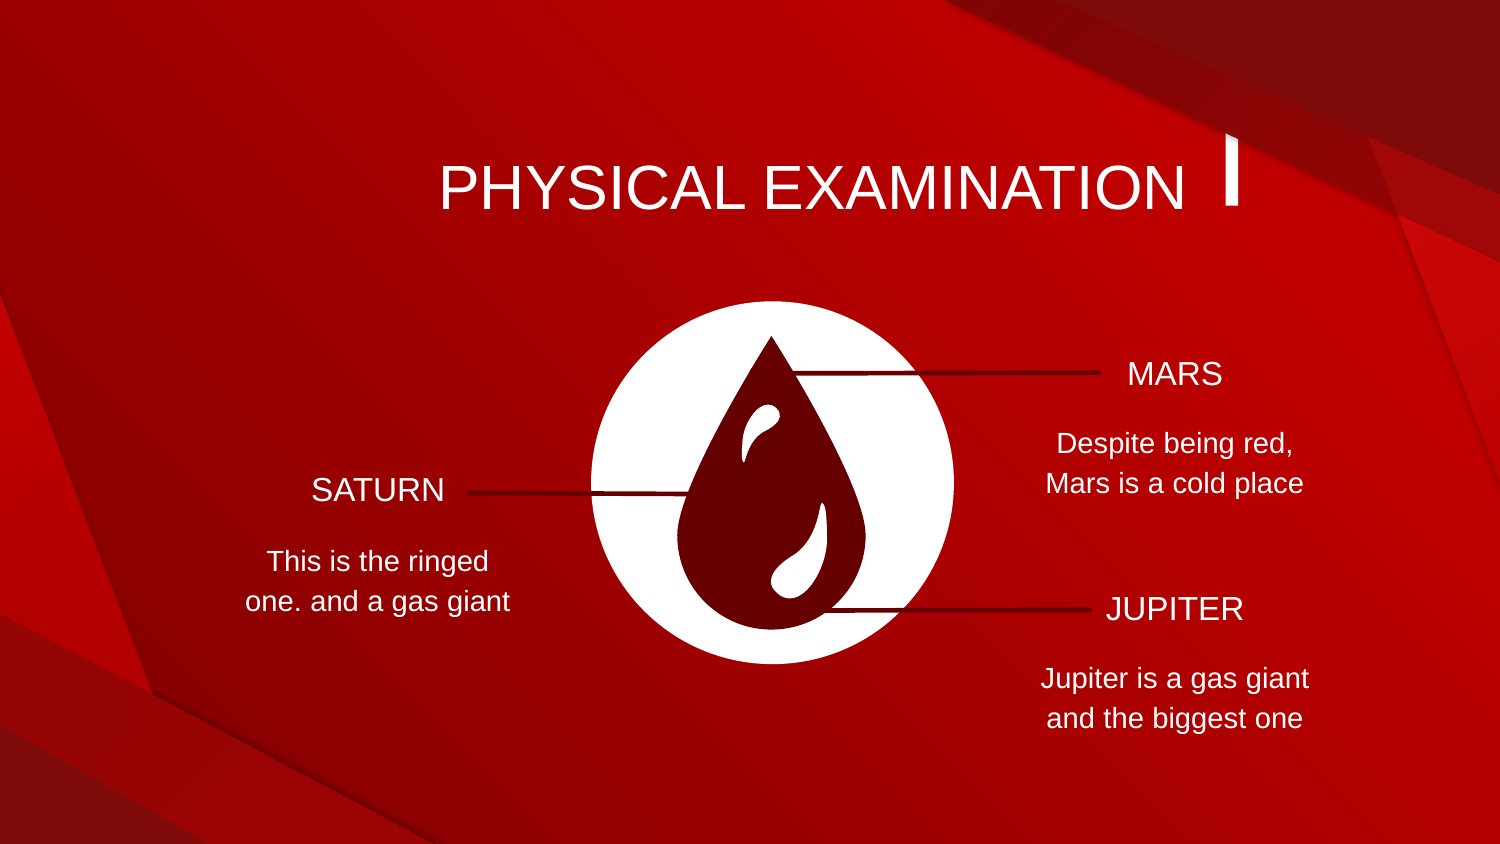

# PHYSICAL EXAMINATION

MARS
Despite being red, Mars is a cold place

SATURN

This is the ringed one. and a gas giant
JUPITER
Jupiter is a gas giant and the biggest one